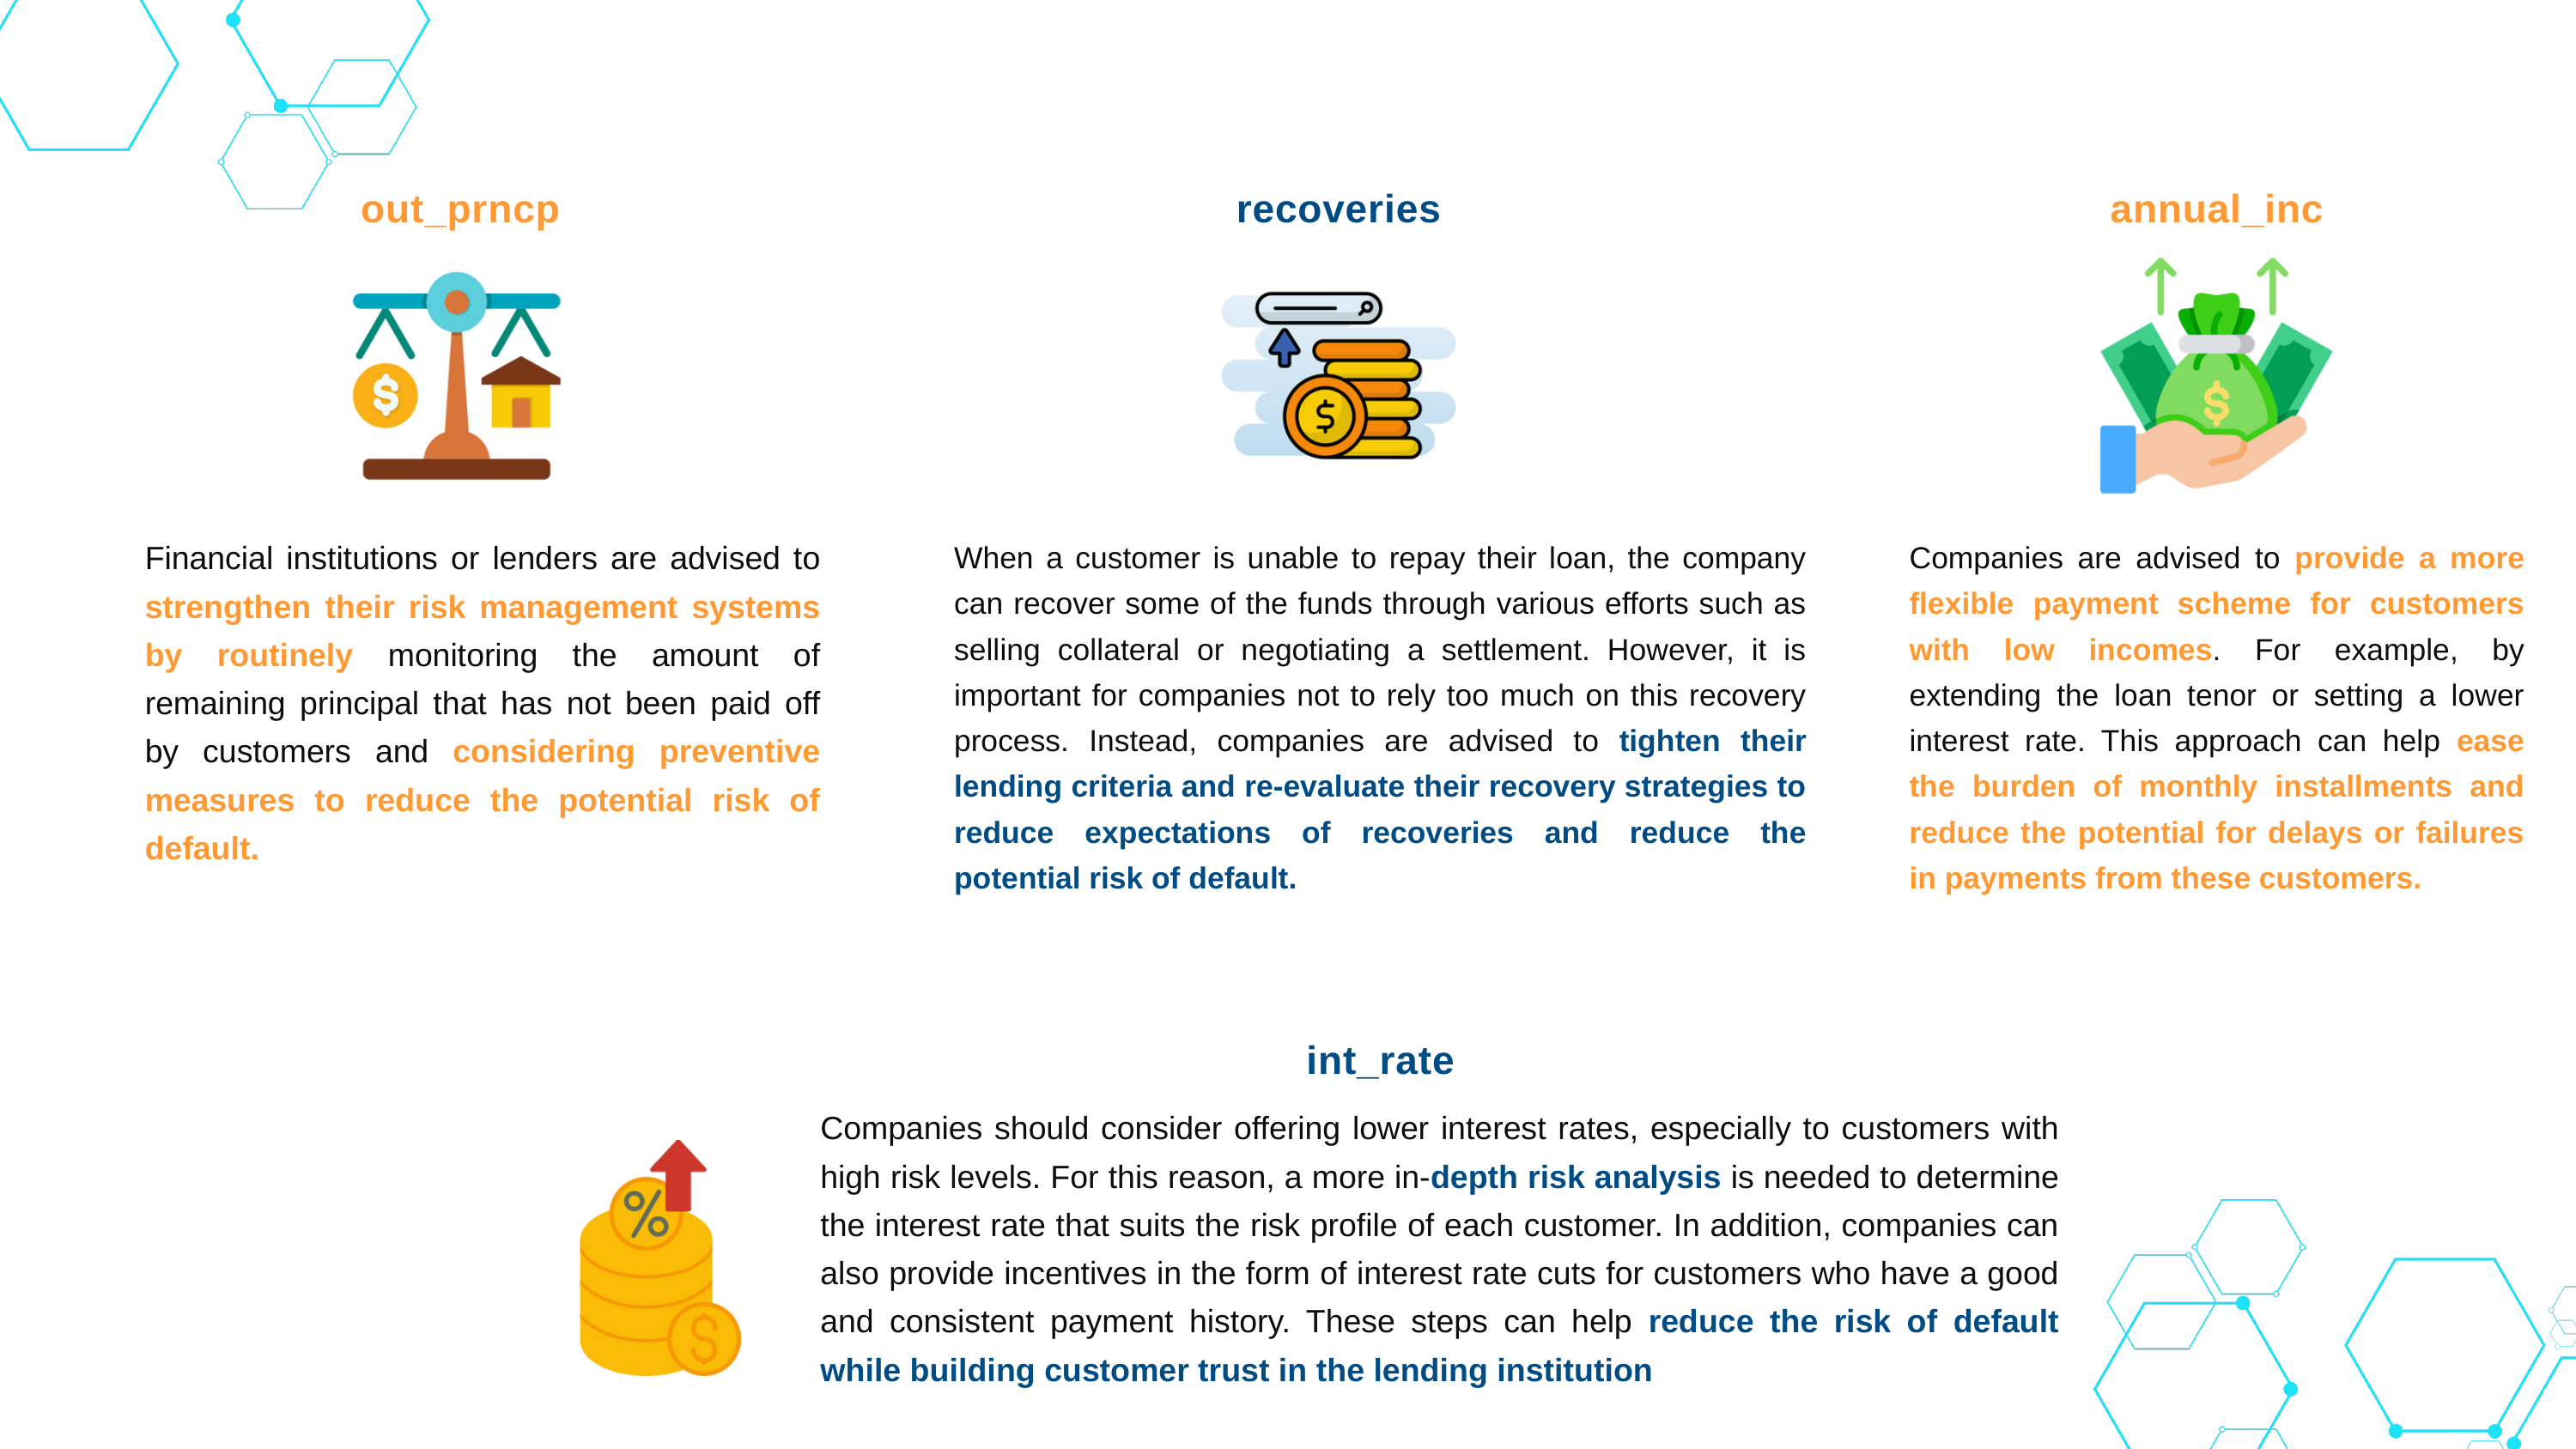

out_prncp
recoveries
annual_inc

Financial institutions or lenders are advised to strengthen their risk management systems by routinely monitoring the amount of remaining principal that has not been paid off by customers and considering preventive measures to reduce the potential risk of default.
When a customer is unable to repay their loan, the company can recover some of the funds through various efforts such as selling collateral or negotiating a settlement. However, it is important for companies not to rely too much on this recovery process. Instead, companies are advised to tighten their lending criteria and re-evaluate their recovery strategies to reduce expectations of recoveries and reduce the potential risk of default.
Companies are advised to provide a more flexible payment scheme for customers with low incomes. For example, by extending the loan tenor or setting a lower interest rate. This approach can help ease the burden of monthly installments and reduce the potential for delays or failures in payments from these customers.
int_rate
Companies should consider offering lower interest rates, especially to customers with high risk levels. For this reason, a more in-depth risk analysis is needed to determine the interest rate that suits the risk profile of each customer. In addition, companies can also provide incentives in the form of interest rate cuts for customers who have a good and consistent payment history. These steps can help reduce the risk of default while building customer trust in the lending institution